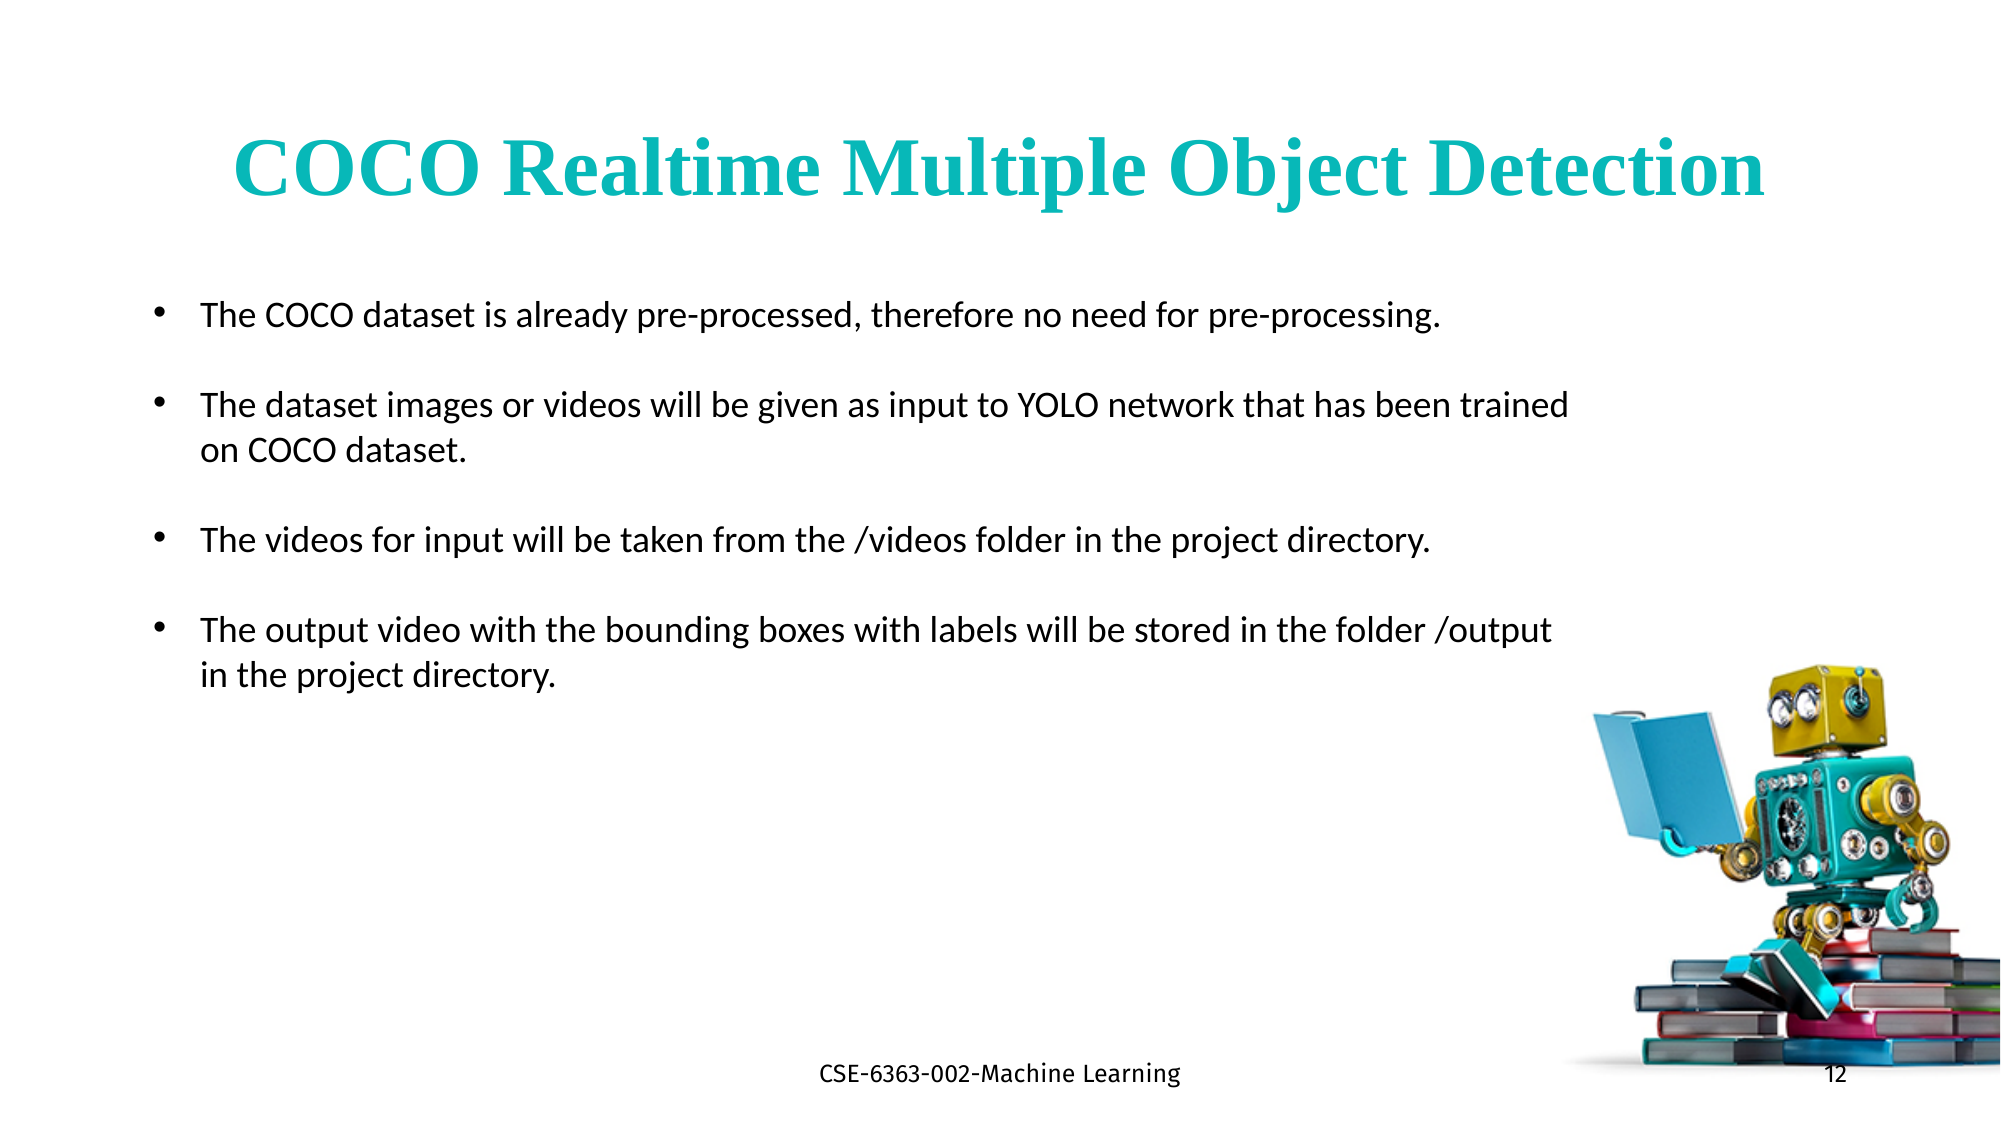

# COCO Realtime Multiple Object Detection
The COCO dataset is already pre-processed, therefore no need for pre-processing.

The dataset images or videos will be given as input to YOLO network that has been trained on COCO dataset.

The videos for input will be taken from the /videos folder in the project directory.

The output video with the bounding boxes with labels will be stored in the folder /output in the project directory.

CSE-6363-002-Machine Learning
12